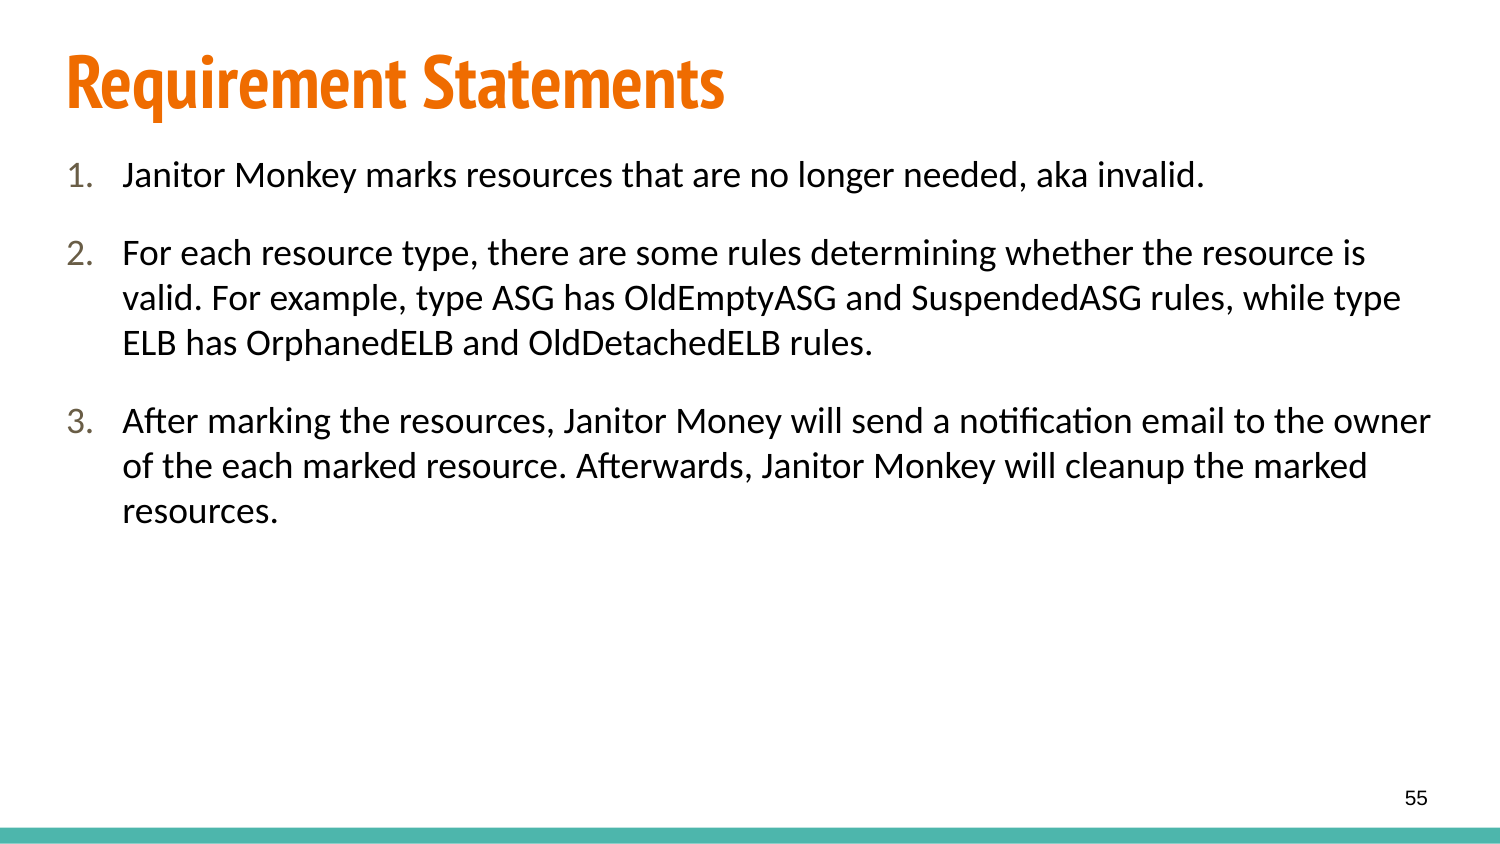

# Requirement Statements
Janitor Monkey marks resources that are no longer needed, aka invalid.
For each resource type, there are some rules determining whether the resource is valid. For example, type ASG has OldEmptyASG and SuspendedASG rules, while type ELB has OrphanedELB and OldDetachedELB rules.
After marking the resources, Janitor Money will send a notification email to the owner of the each marked resource. Afterwards, Janitor Monkey will cleanup the marked resources.
55